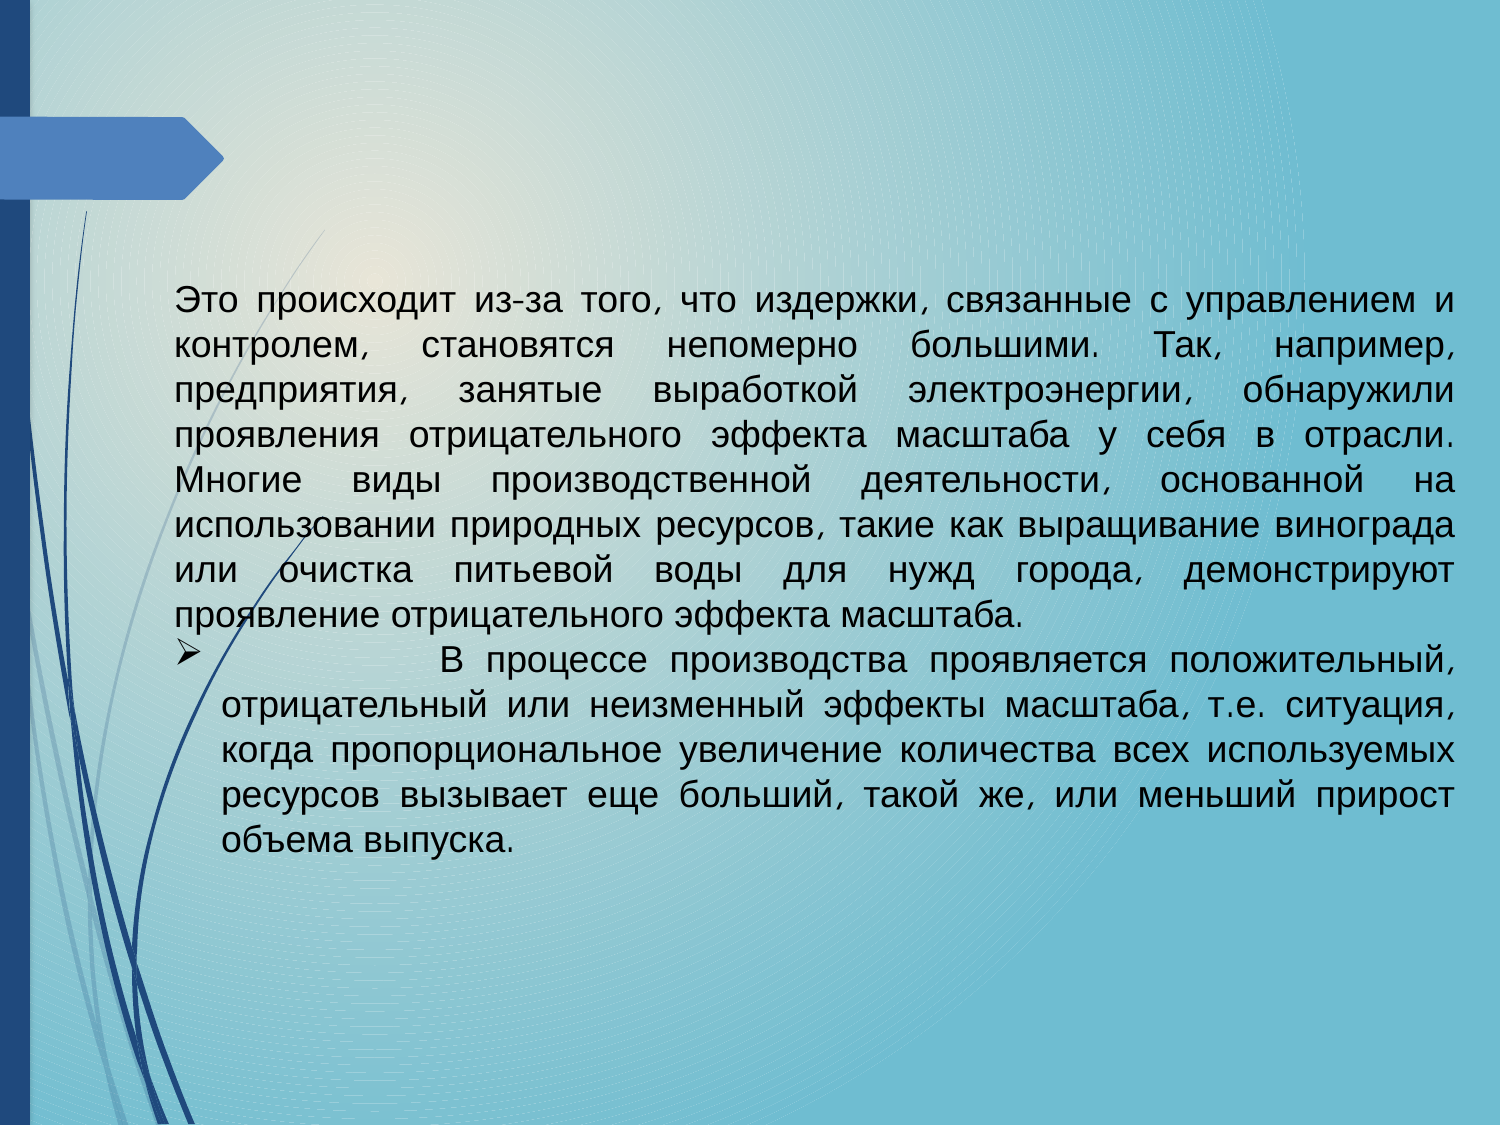

Это происходит из-за того, что издержки, связанные с управлением и контролем, становятся непомерно большими. Так, например, предприятия, занятые выработкой электроэнергии, обнаружили проявления отрицательного эффекта масштаба у себя в отрасли. Многие виды производственной деятельности, основанной на использовании природных ресурсов, такие как выращивание винограда или очистка питьевой воды для нужд города, демонстрируют проявление отрицательного эффекта масштаба.
          В процессе производства проявляется положительный, отрицательный или неизменный эффекты масштаба, т.е. ситуация, когда пропорциональное увеличение количества всех используемых ресурсов вызывает еще больший, такой же, или меньший прирост объема выпуска.